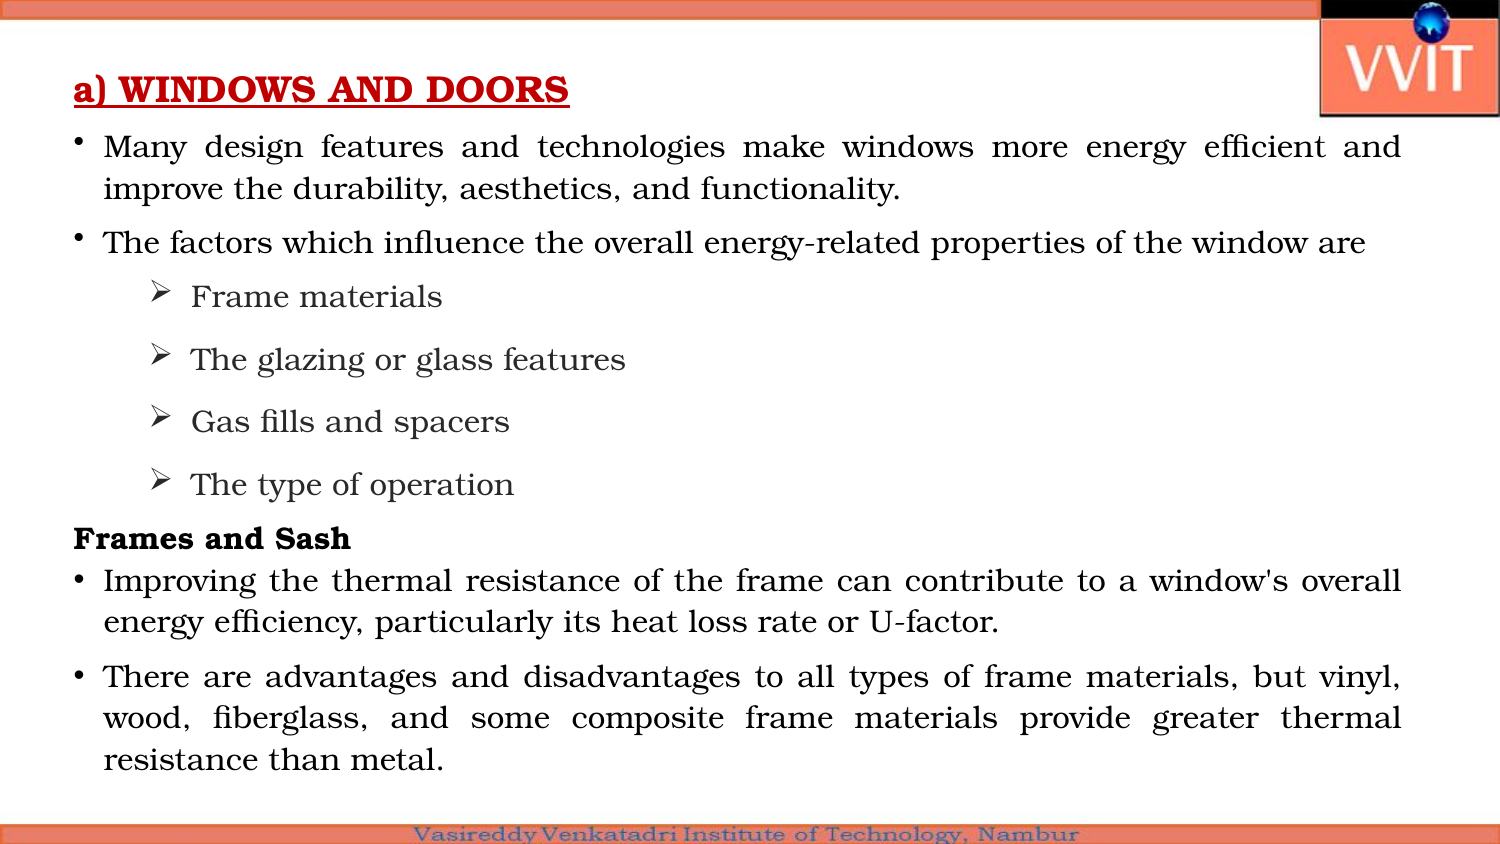

a) WINDOWS AND DOORS
Many design features and technologies make windows more energy efficient and improve the durability, aesthetics, and functionality.
The factors which influence the overall energy-related properties of the window are
Frame materials
The glazing or glass features
Gas fills and spacers
The type of operation
Frames and Sash
Improving the thermal resistance of the frame can contribute to a window's overall energy efficiency, particularly its heat loss rate or U-factor.
There are advantages and disadvantages to all types of frame materials, but vinyl, wood, fiberglass, and some composite frame materials provide greater thermal resistance than metal.